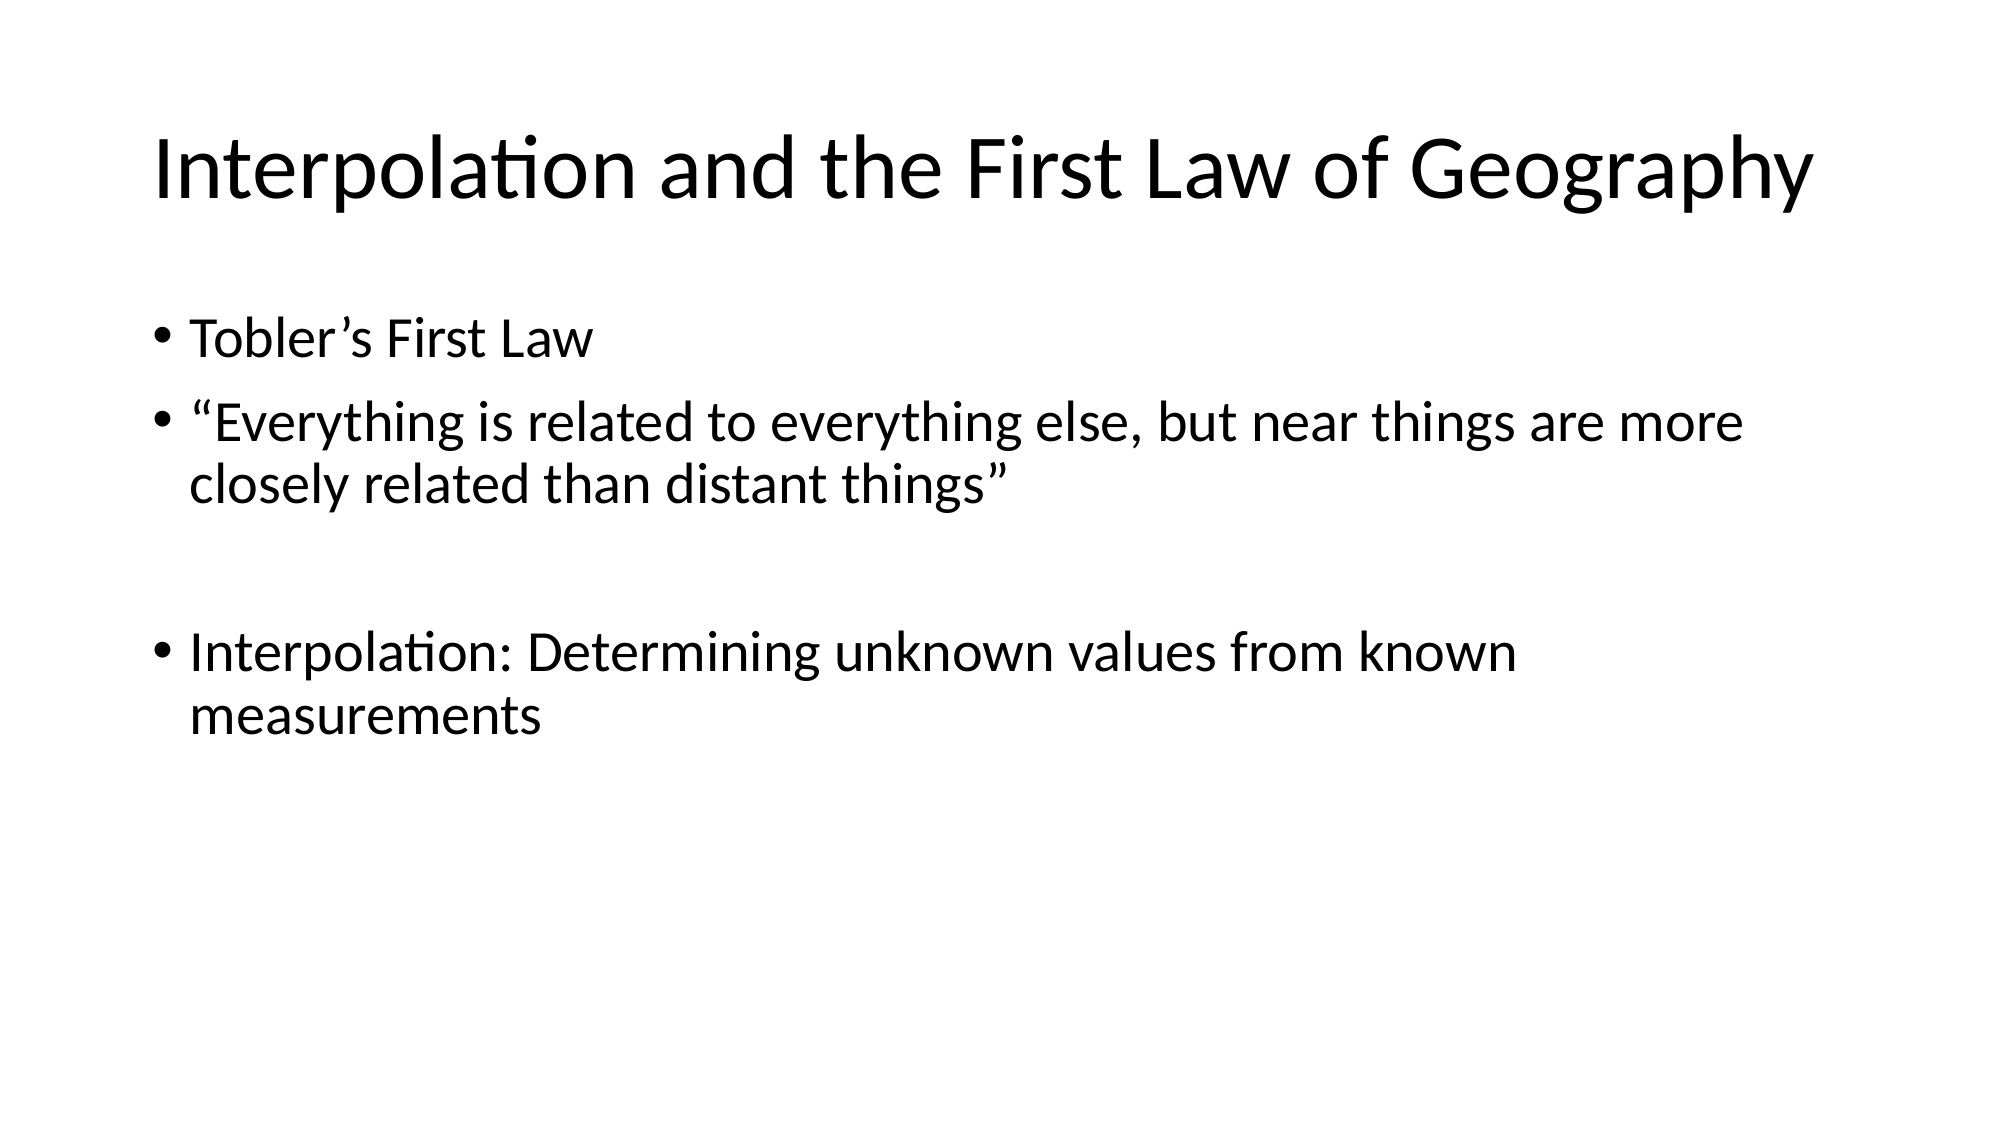

# Interpolation and the First Law of Geography
Tobler’s First Law
“Everything is related to everything else, but near things are more closely related than distant things”

Interpolation: Determining unknown values from known measurements